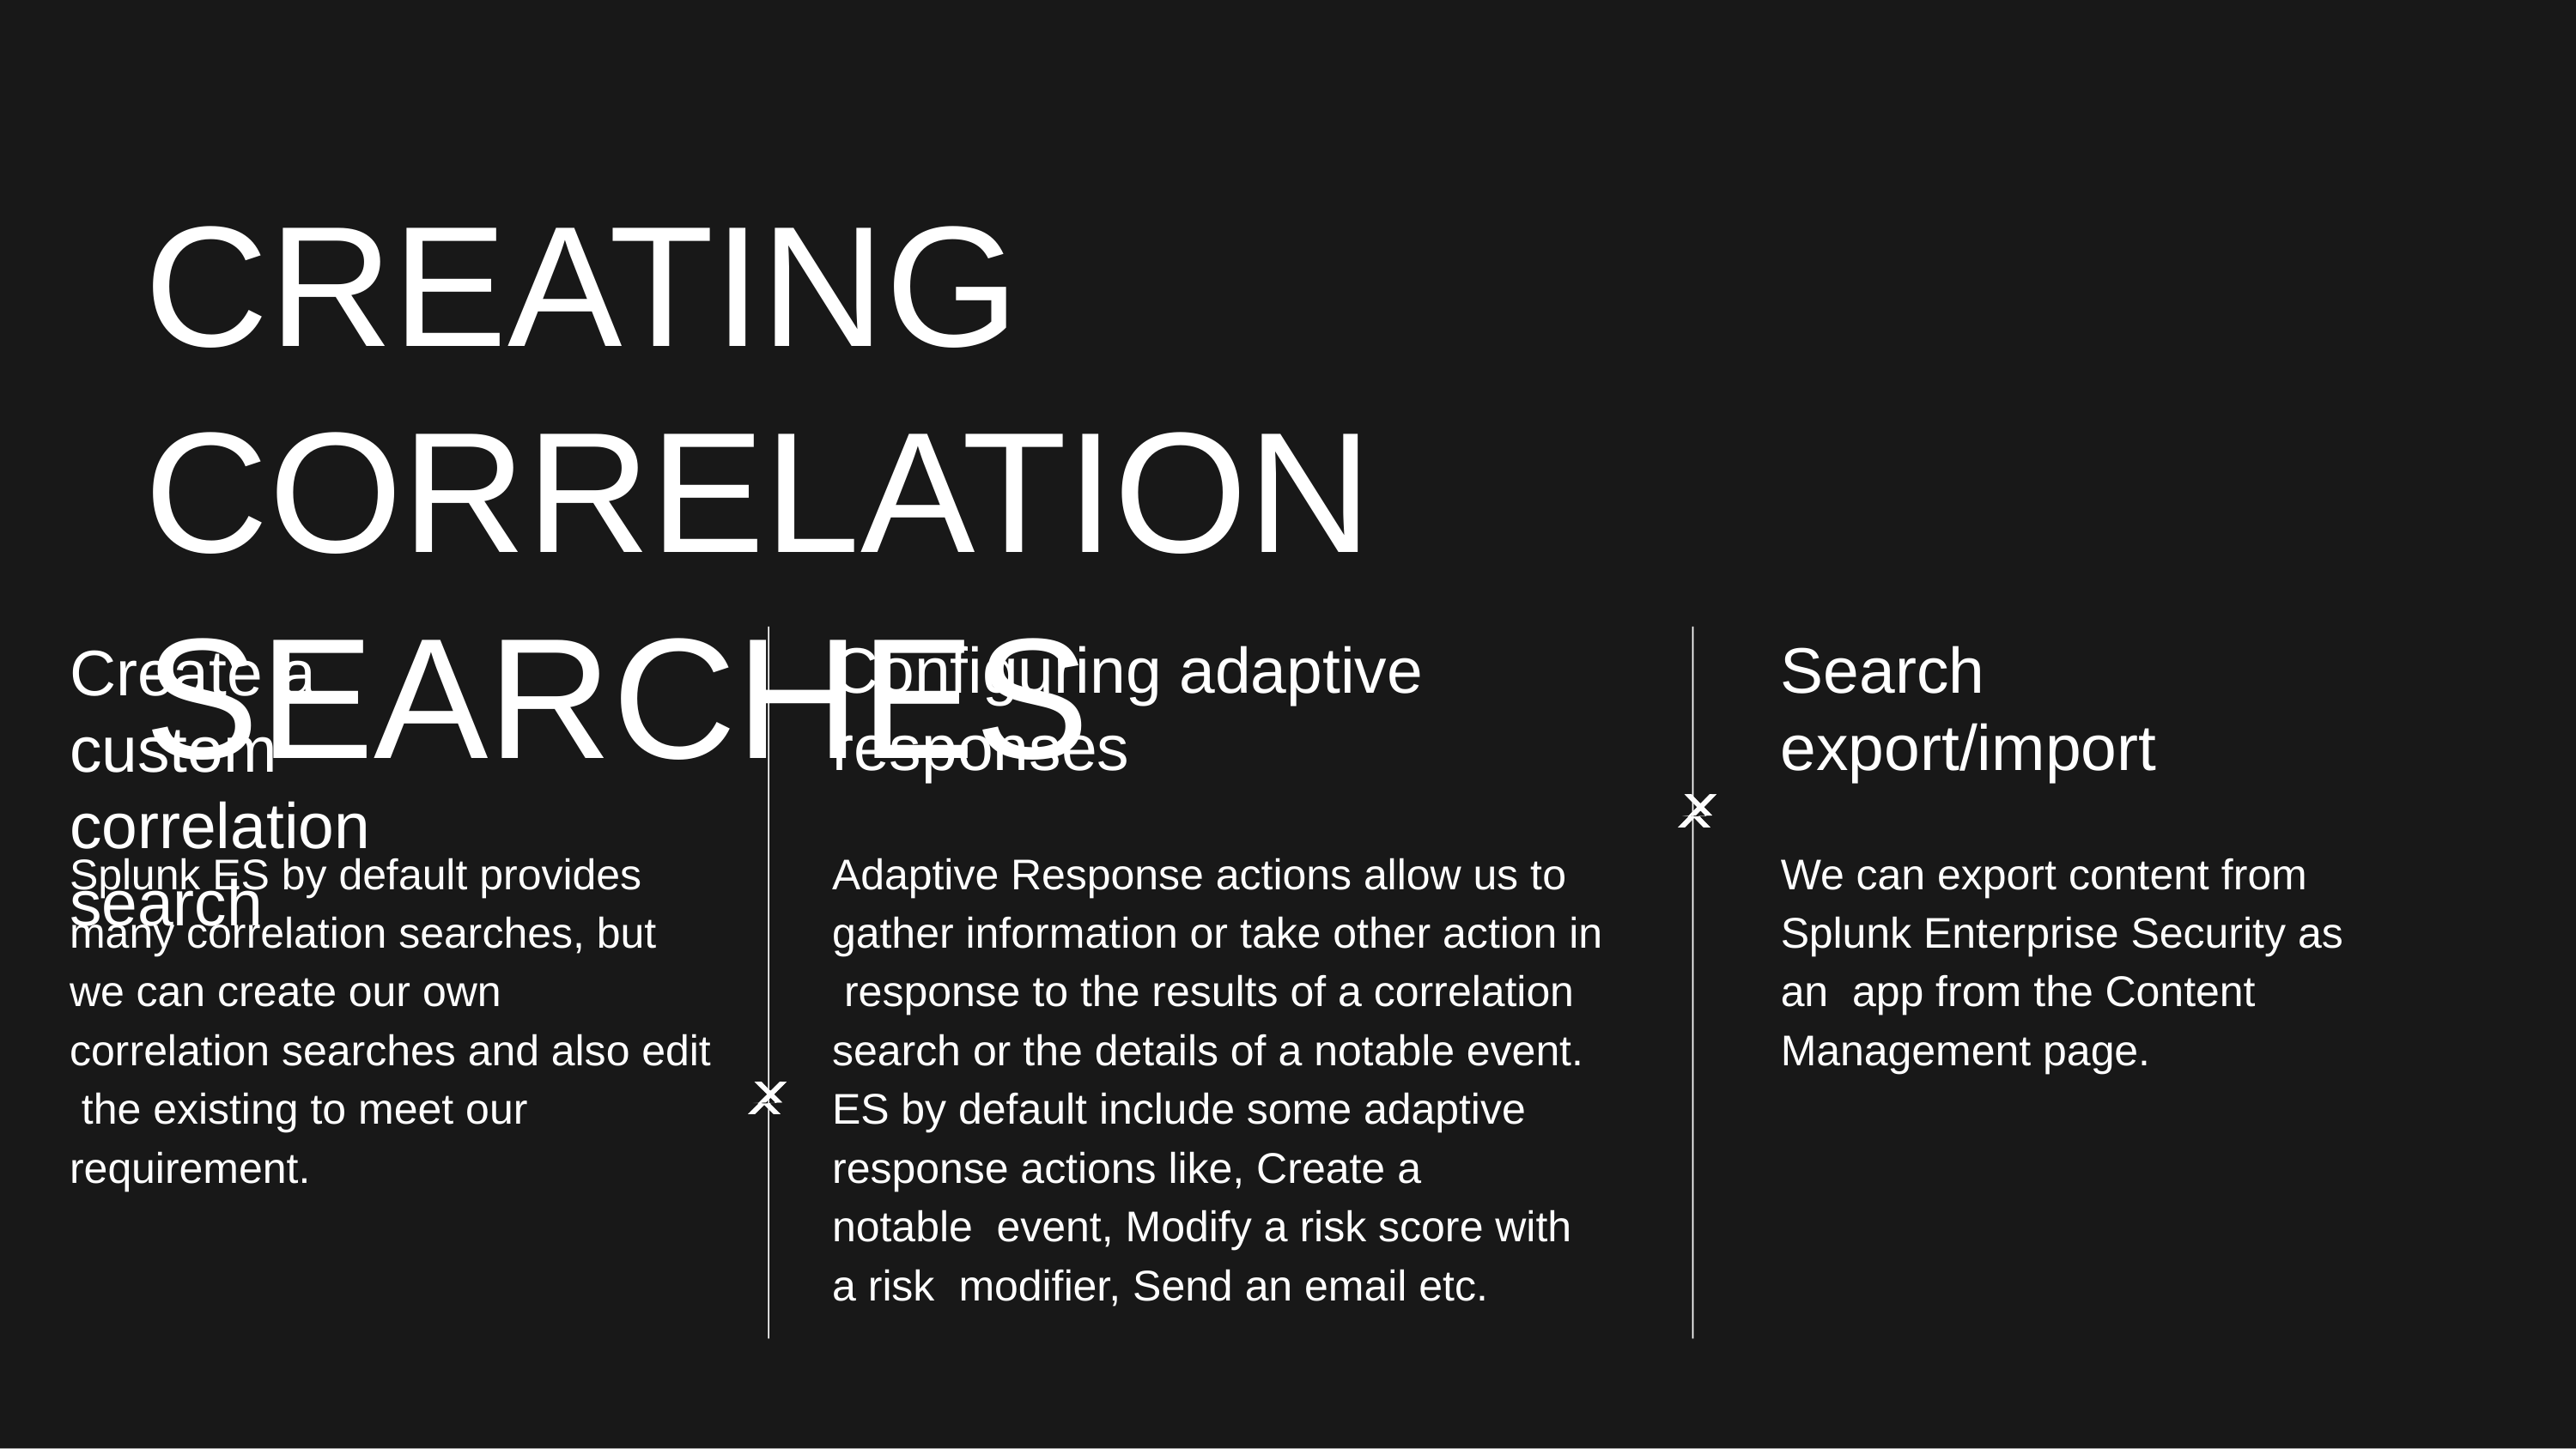

# CREATING CORRELATION SEARCHES

Create a custom  correlation search
Configuring adaptive responses
Search export/import
Splunk ES by default provides  many correlation searches, but  we can create our own  correlation searches and also edit  the existing to meet our  requirement.
Adaptive Response actions allow us to  gather information or take other action in  response to the results of a correlation  search or the details of a notable event.
ES by default include some adaptive  response actions like, Create a notable  event, Modify a risk score with a risk  modifier, Send an email etc.
We can export content from  Splunk Enterprise Security as an  app from the Content  Management page.